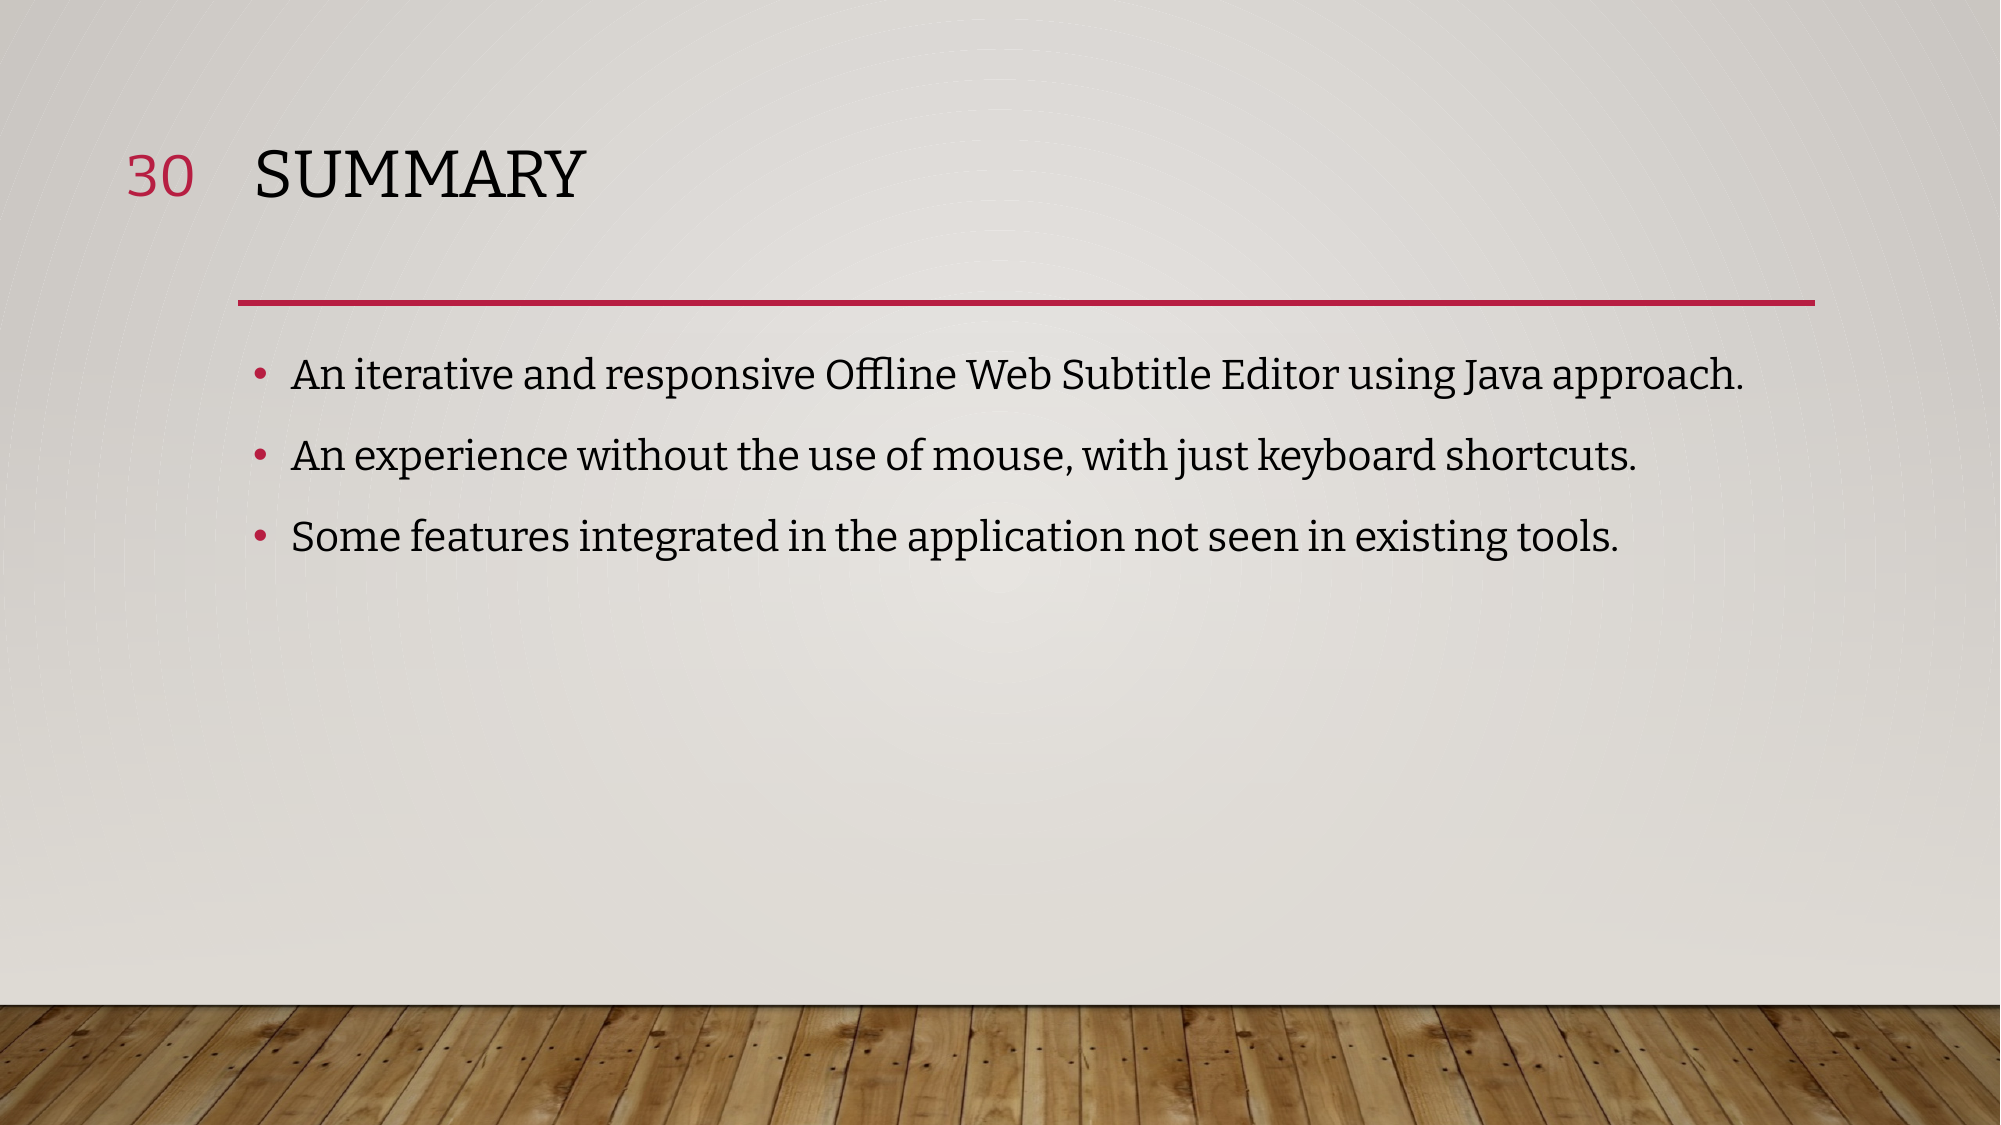

30
# SUMMARY
An iterative and responsive Offline Web Subtitle Editor using Java approach.
An experience without the use of mouse, with just keyboard shortcuts.
Some features integrated in the application not seen in existing tools.